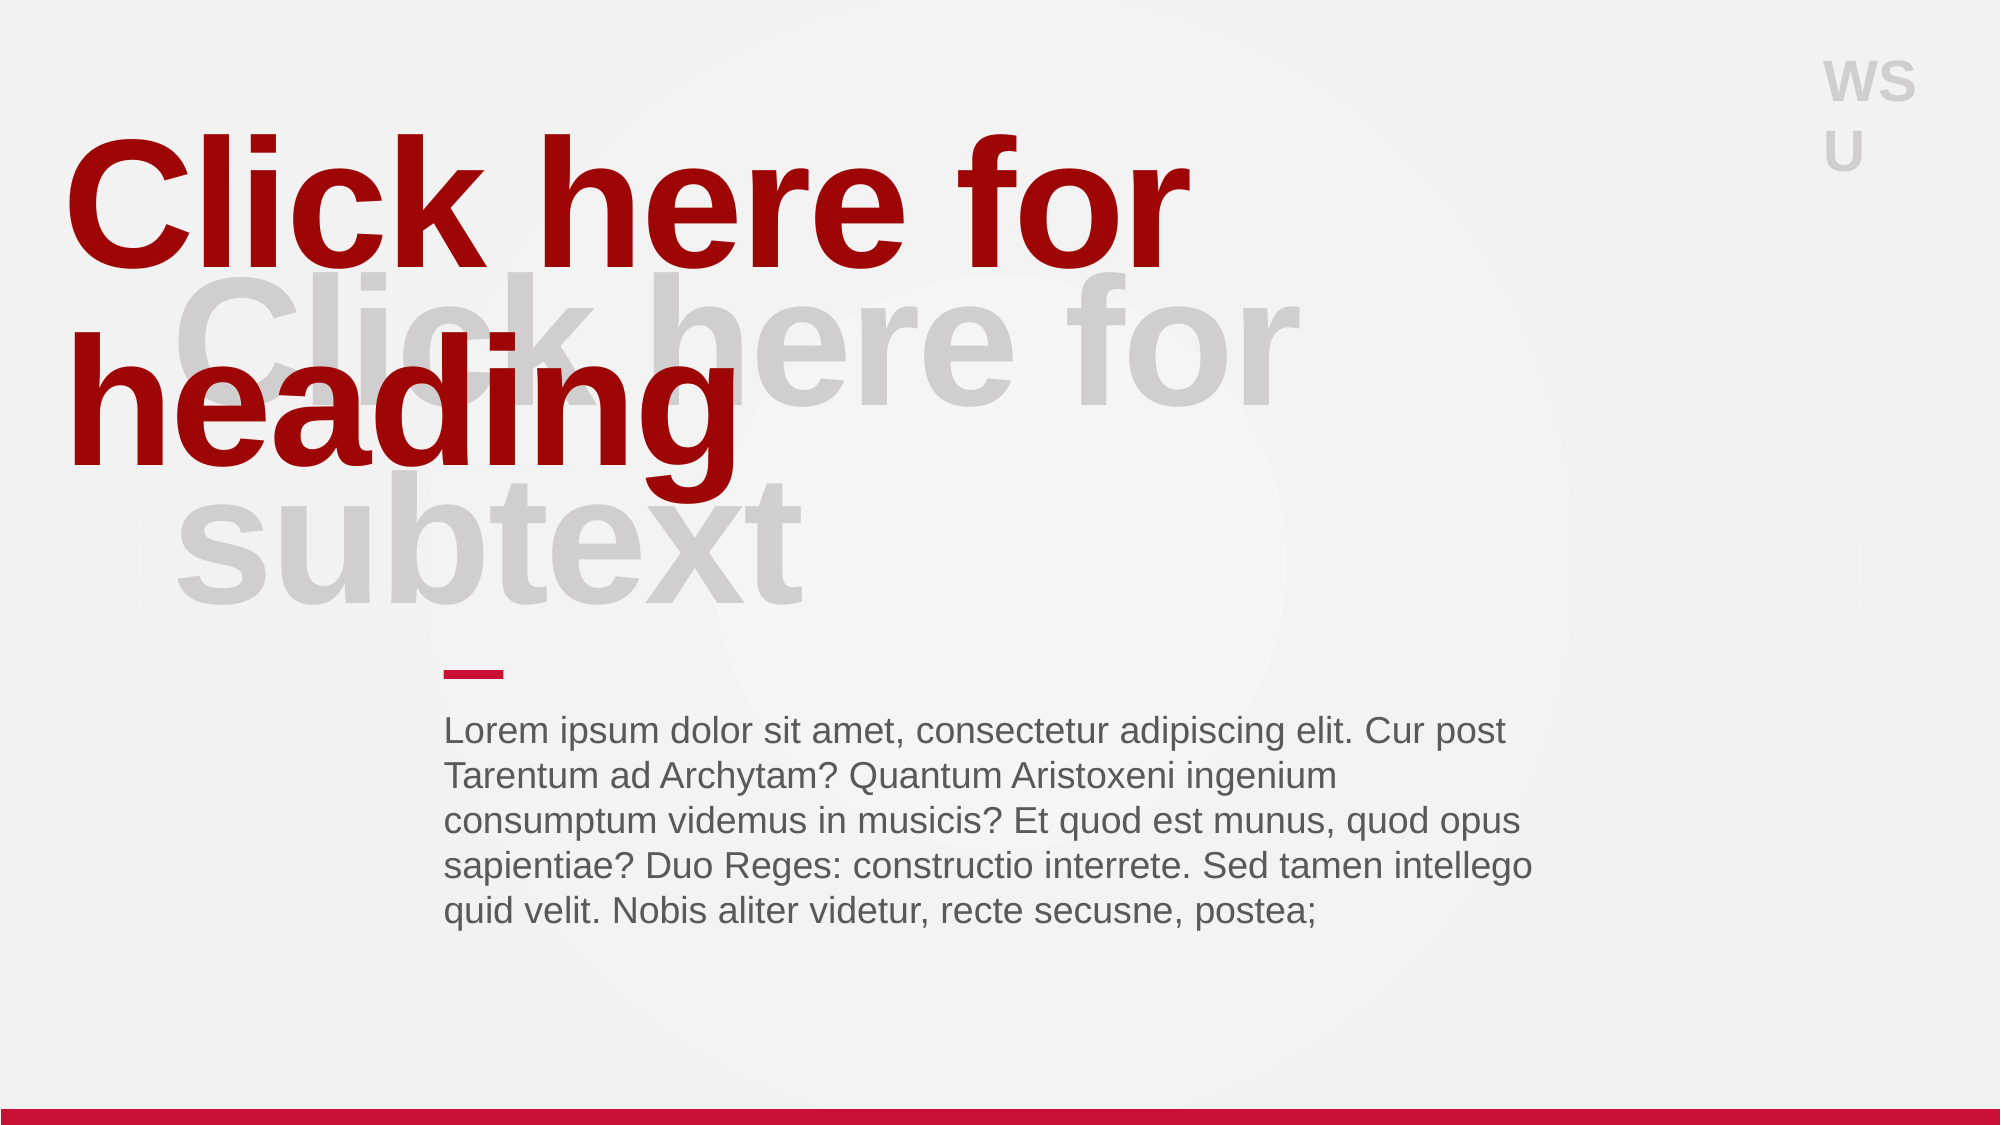

WSU
# Click here for heading
Click here for subtext

Lorem ipsum dolor sit amet, consectetur adipiscing elit. Cur post Tarentum ad Archytam? Quantum Aristoxeni ingenium consumptum videmus in musicis? Et quod est munus, quod opus sapientiae? Duo Reges: constructio interrete. Sed tamen intellego quid velit. Nobis aliter videtur, recte secusne, postea;